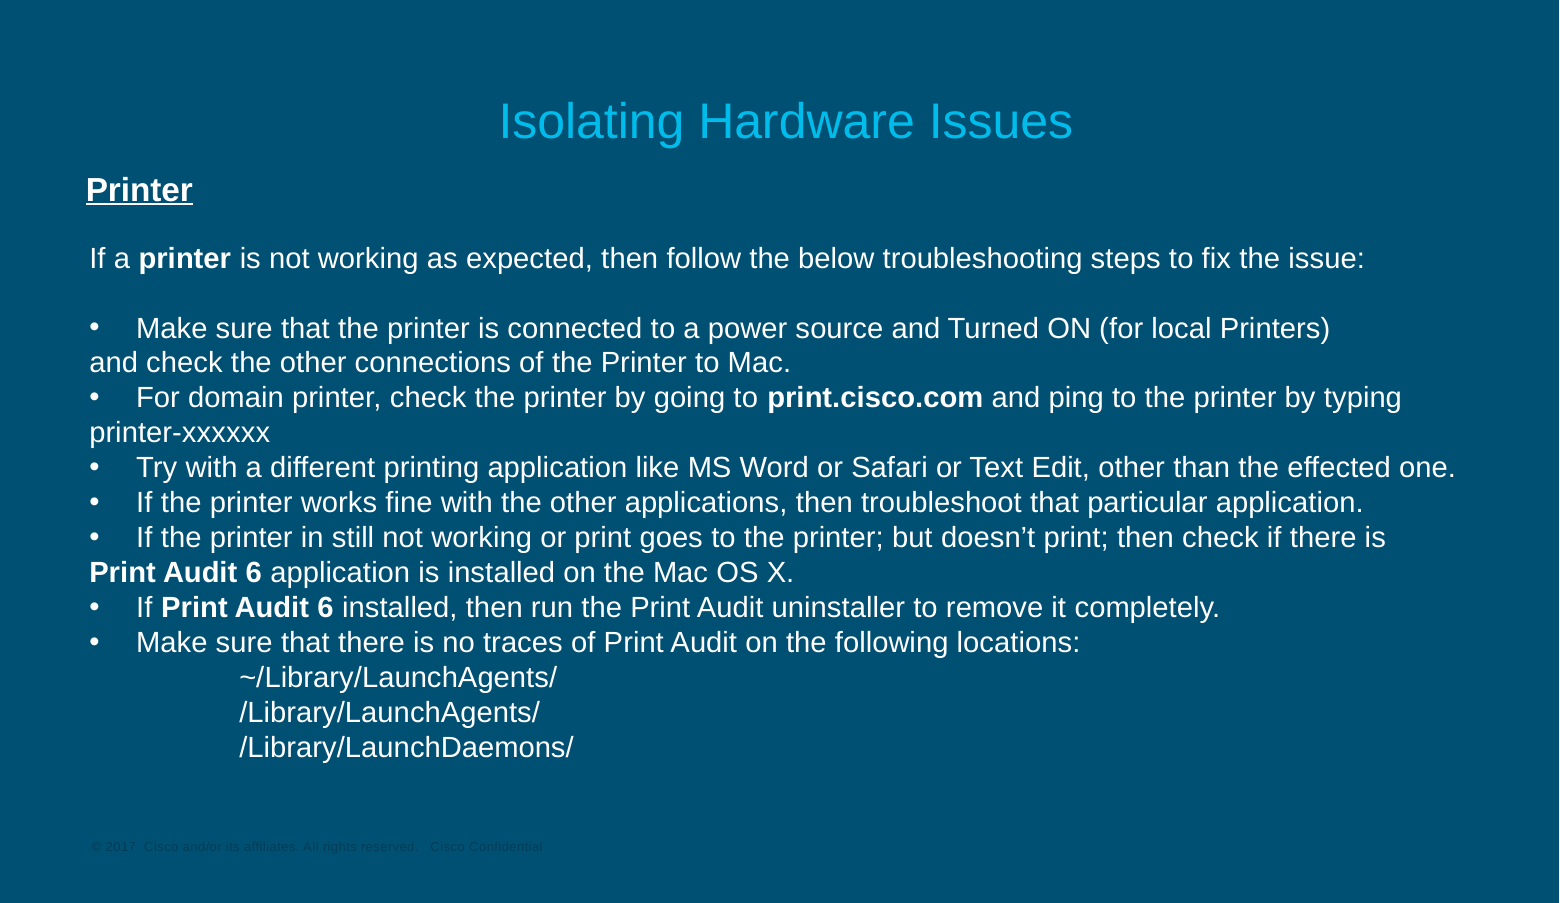

# Isolating Hardware Issues
Printer
If a printer is not working as expected, then follow the below troubleshooting steps to fix the issue:

Make sure that the printer is connected to a power source and Turned ON (for local Printers)
and check the other connections of the Printer to Mac.
For domain printer, check the printer by going to print.cisco.com and ping to the printer by typing
printer-xxxxxx
Try with a different printing application like MS Word or Safari or Text Edit, other than the effected one.
If the printer works fine with the other applications, then troubleshoot that particular application.
If the printer in still not working or print goes to the printer; but doesn’t print; then check if there is
Print Audit 6 application is installed on the Mac OS X.
If Print Audit 6 installed, then run the Print Audit uninstaller to remove it completely.
Make sure that there is no traces of Print Audit on the following locations:
	~/Library/LaunchAgents/
	/Library/LaunchAgents/
	/Library/LaunchDaemons/